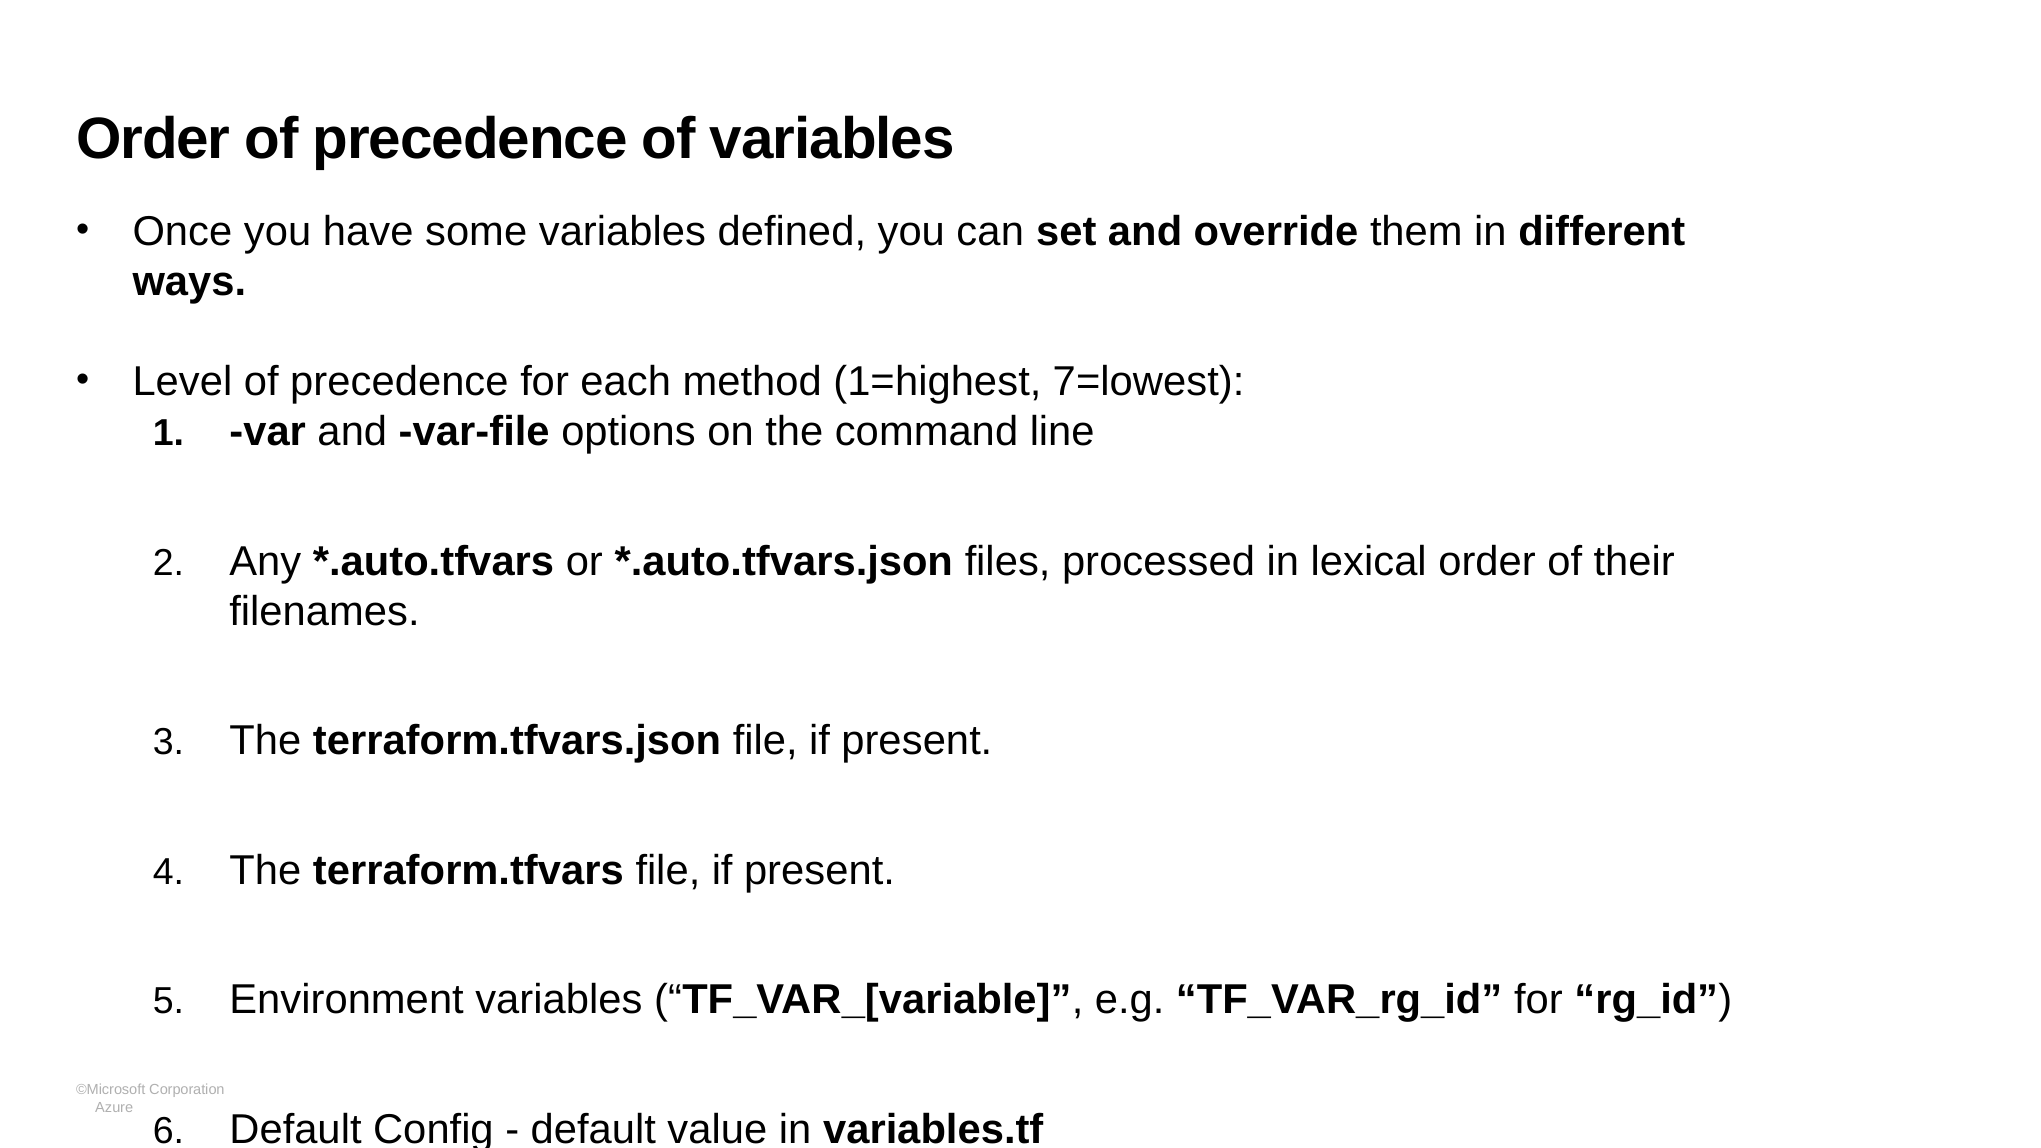

# Order of precedence of variables
Once you have some variables defined, you can set and override them in different ways.

Level of precedence for each method (1=highest, 7=lowest):
-var and -var-file options on the command line

Any *.auto.tfvars or *.auto.tfvars.json files, processed in lexical order of their filenames.

The terraform.tfvars.json file, if present.

The terraform.tfvars file, if present.

Environment variables (“TF_VAR_[variable]”, e.g. “TF_VAR_rg_id” for “rg_id”)

Default Config - default value in variables.tf

User manual entry - if not specified, prompt the user for entry